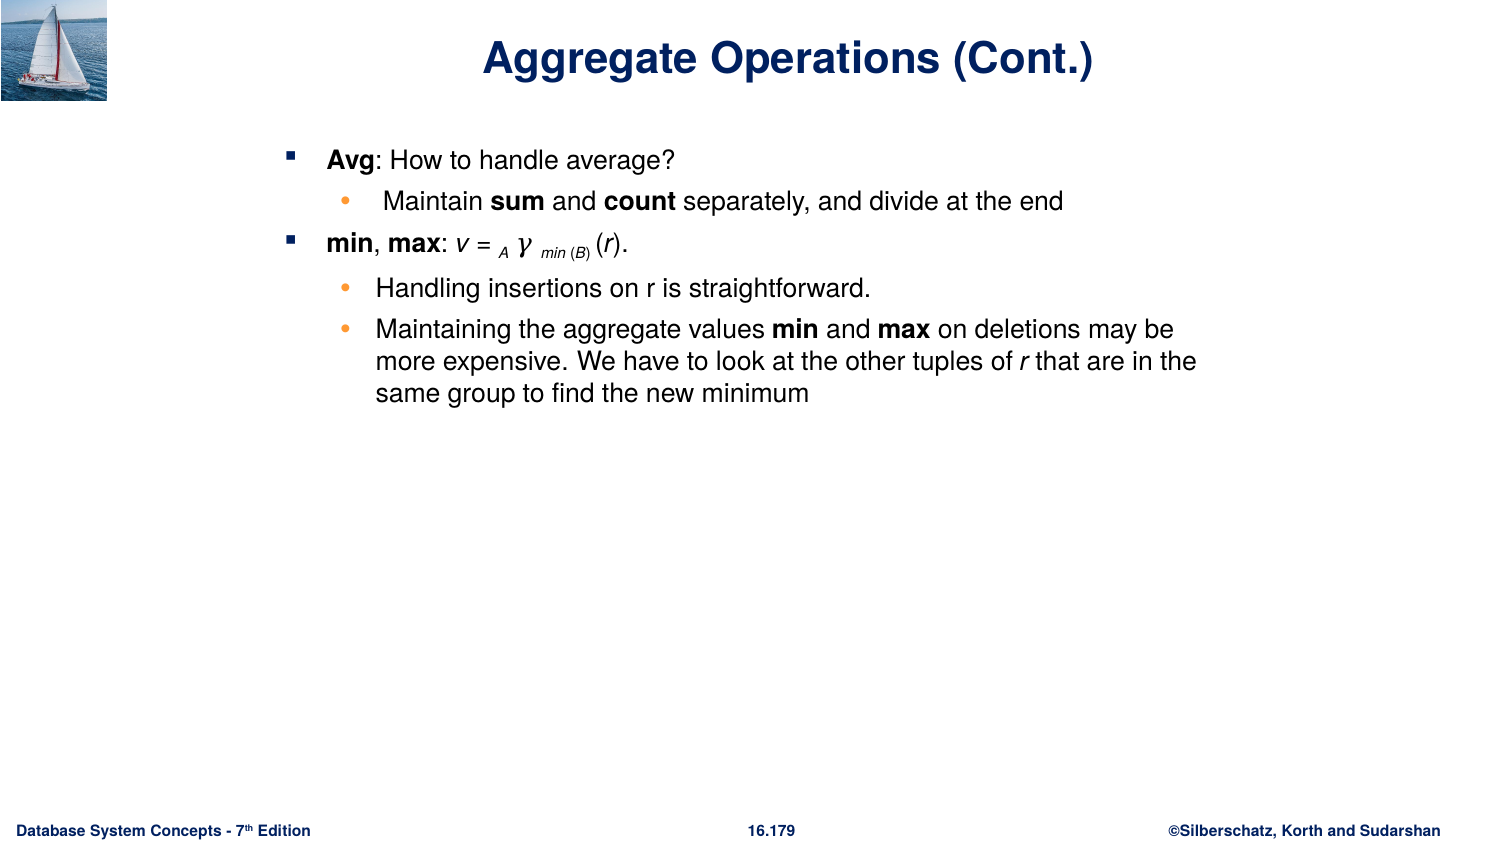

# Aggregate Operations (Cont.)
Avg: How to handle average?
 Maintain sum and count separately, and divide at the end
min, max: v = A 𝛾 min (B) (r).
Handling insertions on r is straightforward.
Maintaining the aggregate values min and max on deletions may be more expensive.  We have to look at the other tuples of r that are in the same group to find the new minimum